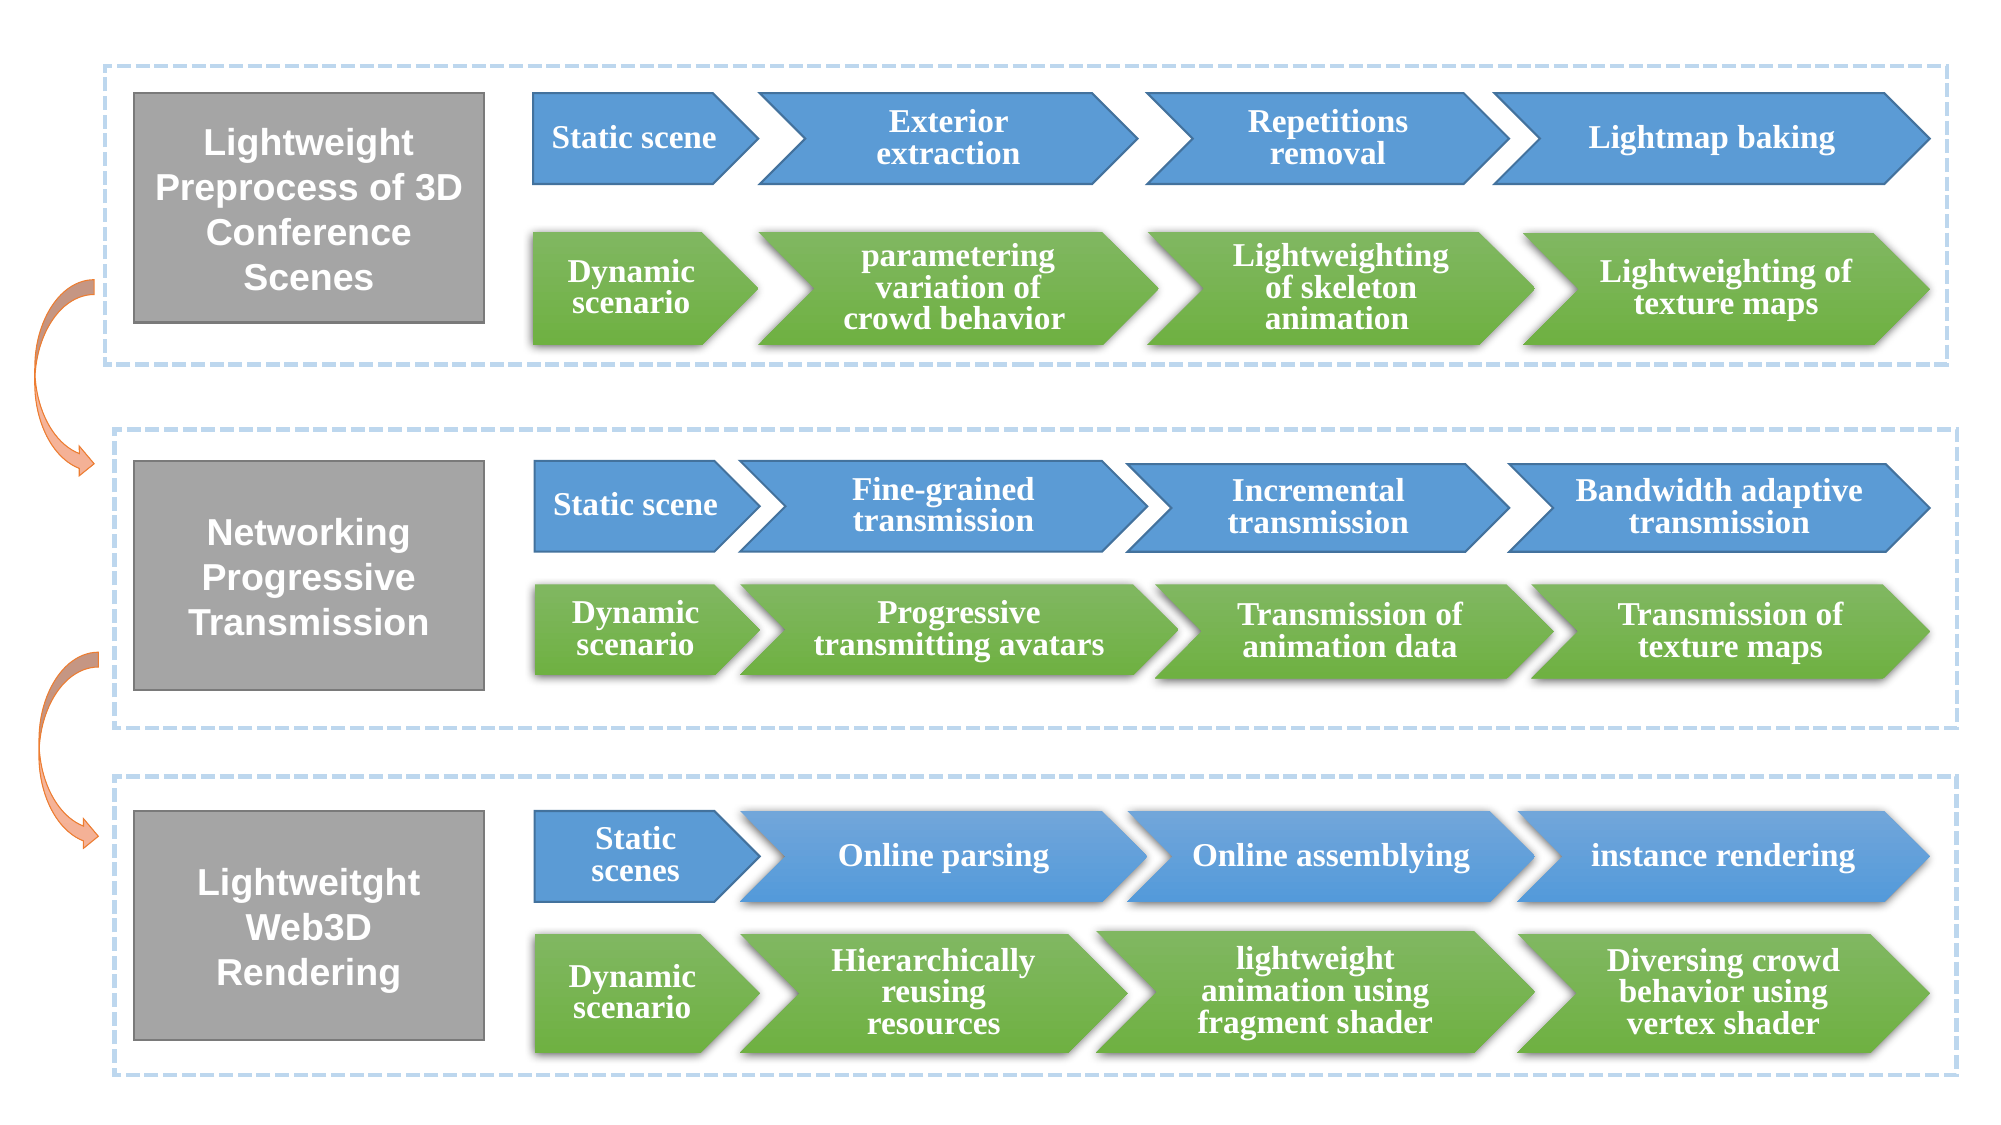

Lightweight Preprocess of 3D Conference Scenes
Static scene
Exterior extraction
Repetitions removal
Lightmap baking
Dynamic scenario
Lightweighting of skeleton animation
parametering variation of crowd behavior
Lightweighting of texture maps

Networking Progressive Transmission
Static scene
Fine-grained transmission
Incremental transmission
Bandwidth adaptive transmission
Progressive transmitting avatars
Dynamic scenario
Transmission of  animation data
Transmission of texture maps

Lightweitght Web3D Rendering
Static scenes
Online parsing
Online assemblying
instance rendering
lightweight animation using fragment shader
Dynamic scenario
Hierarchically reusing resources
Diversing crowd behavior using vertex shader